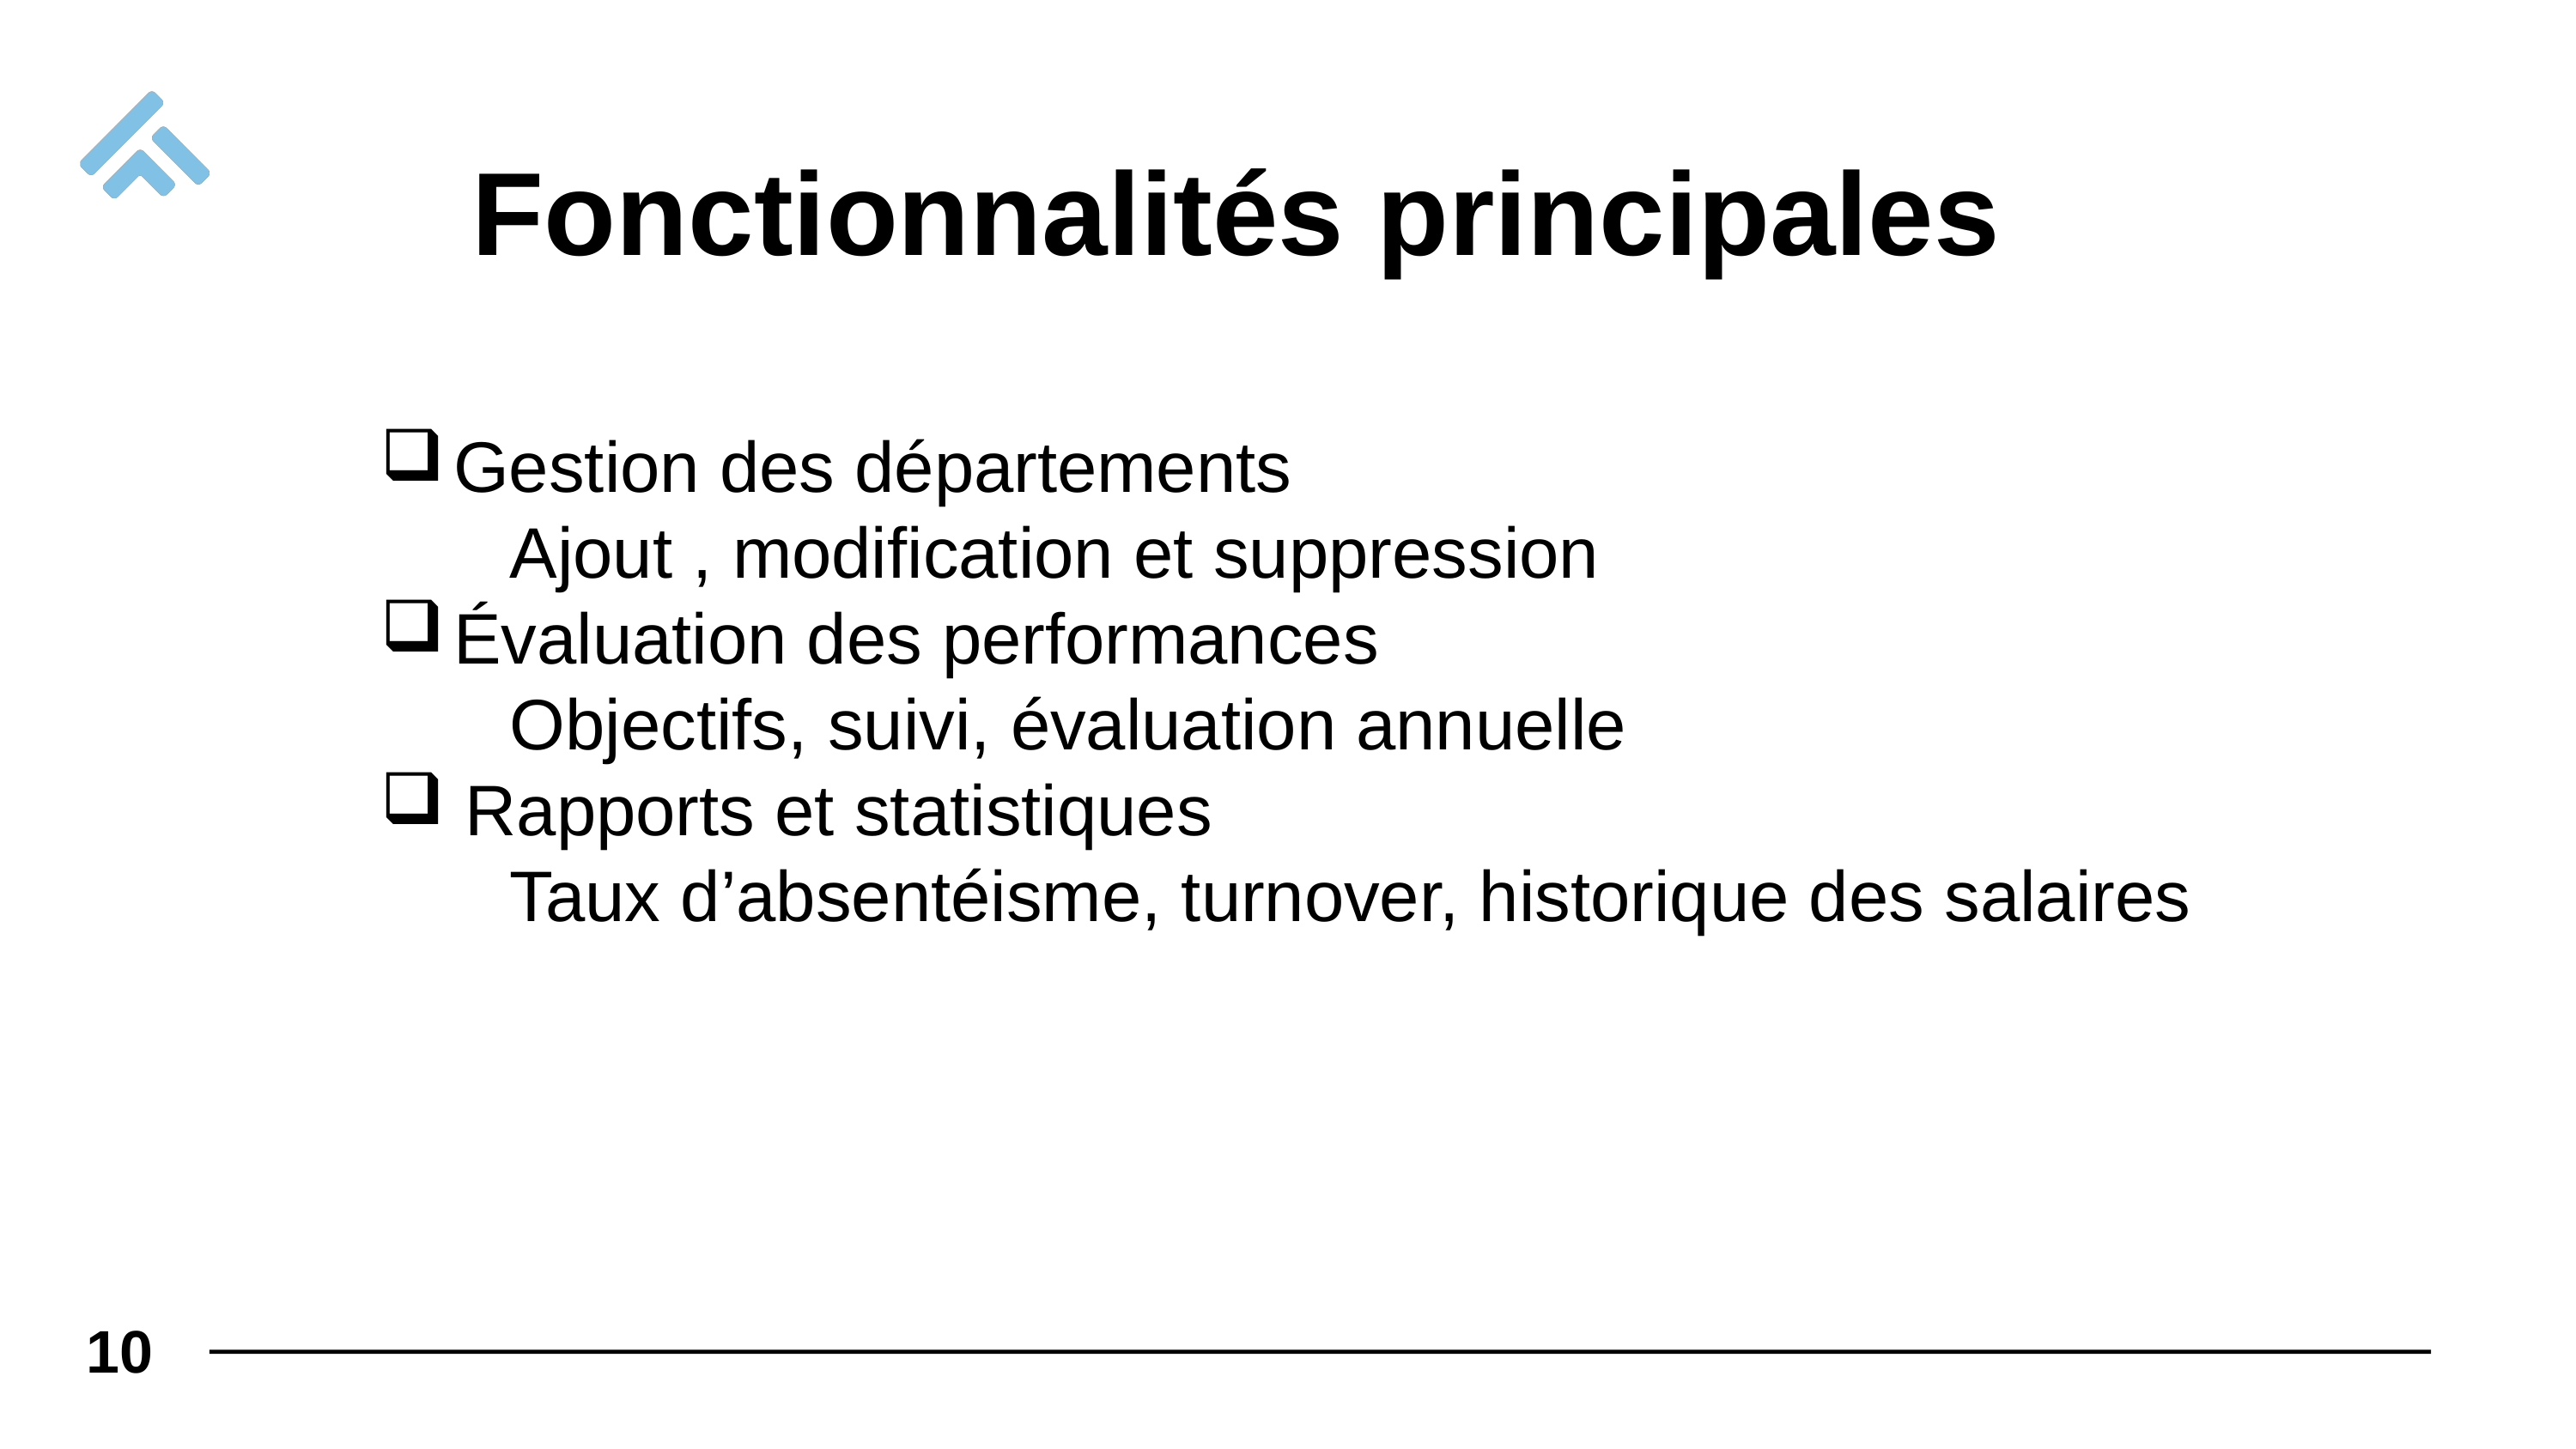

Fonctionnalités principales
Gestion des départements
	Ajout , modification et suppression
Évaluation des performances
	Objectifs, suivi, évaluation annuelle
 Rapports et statistiques
	Taux d’absentéisme, turnover, historique des salaires

10